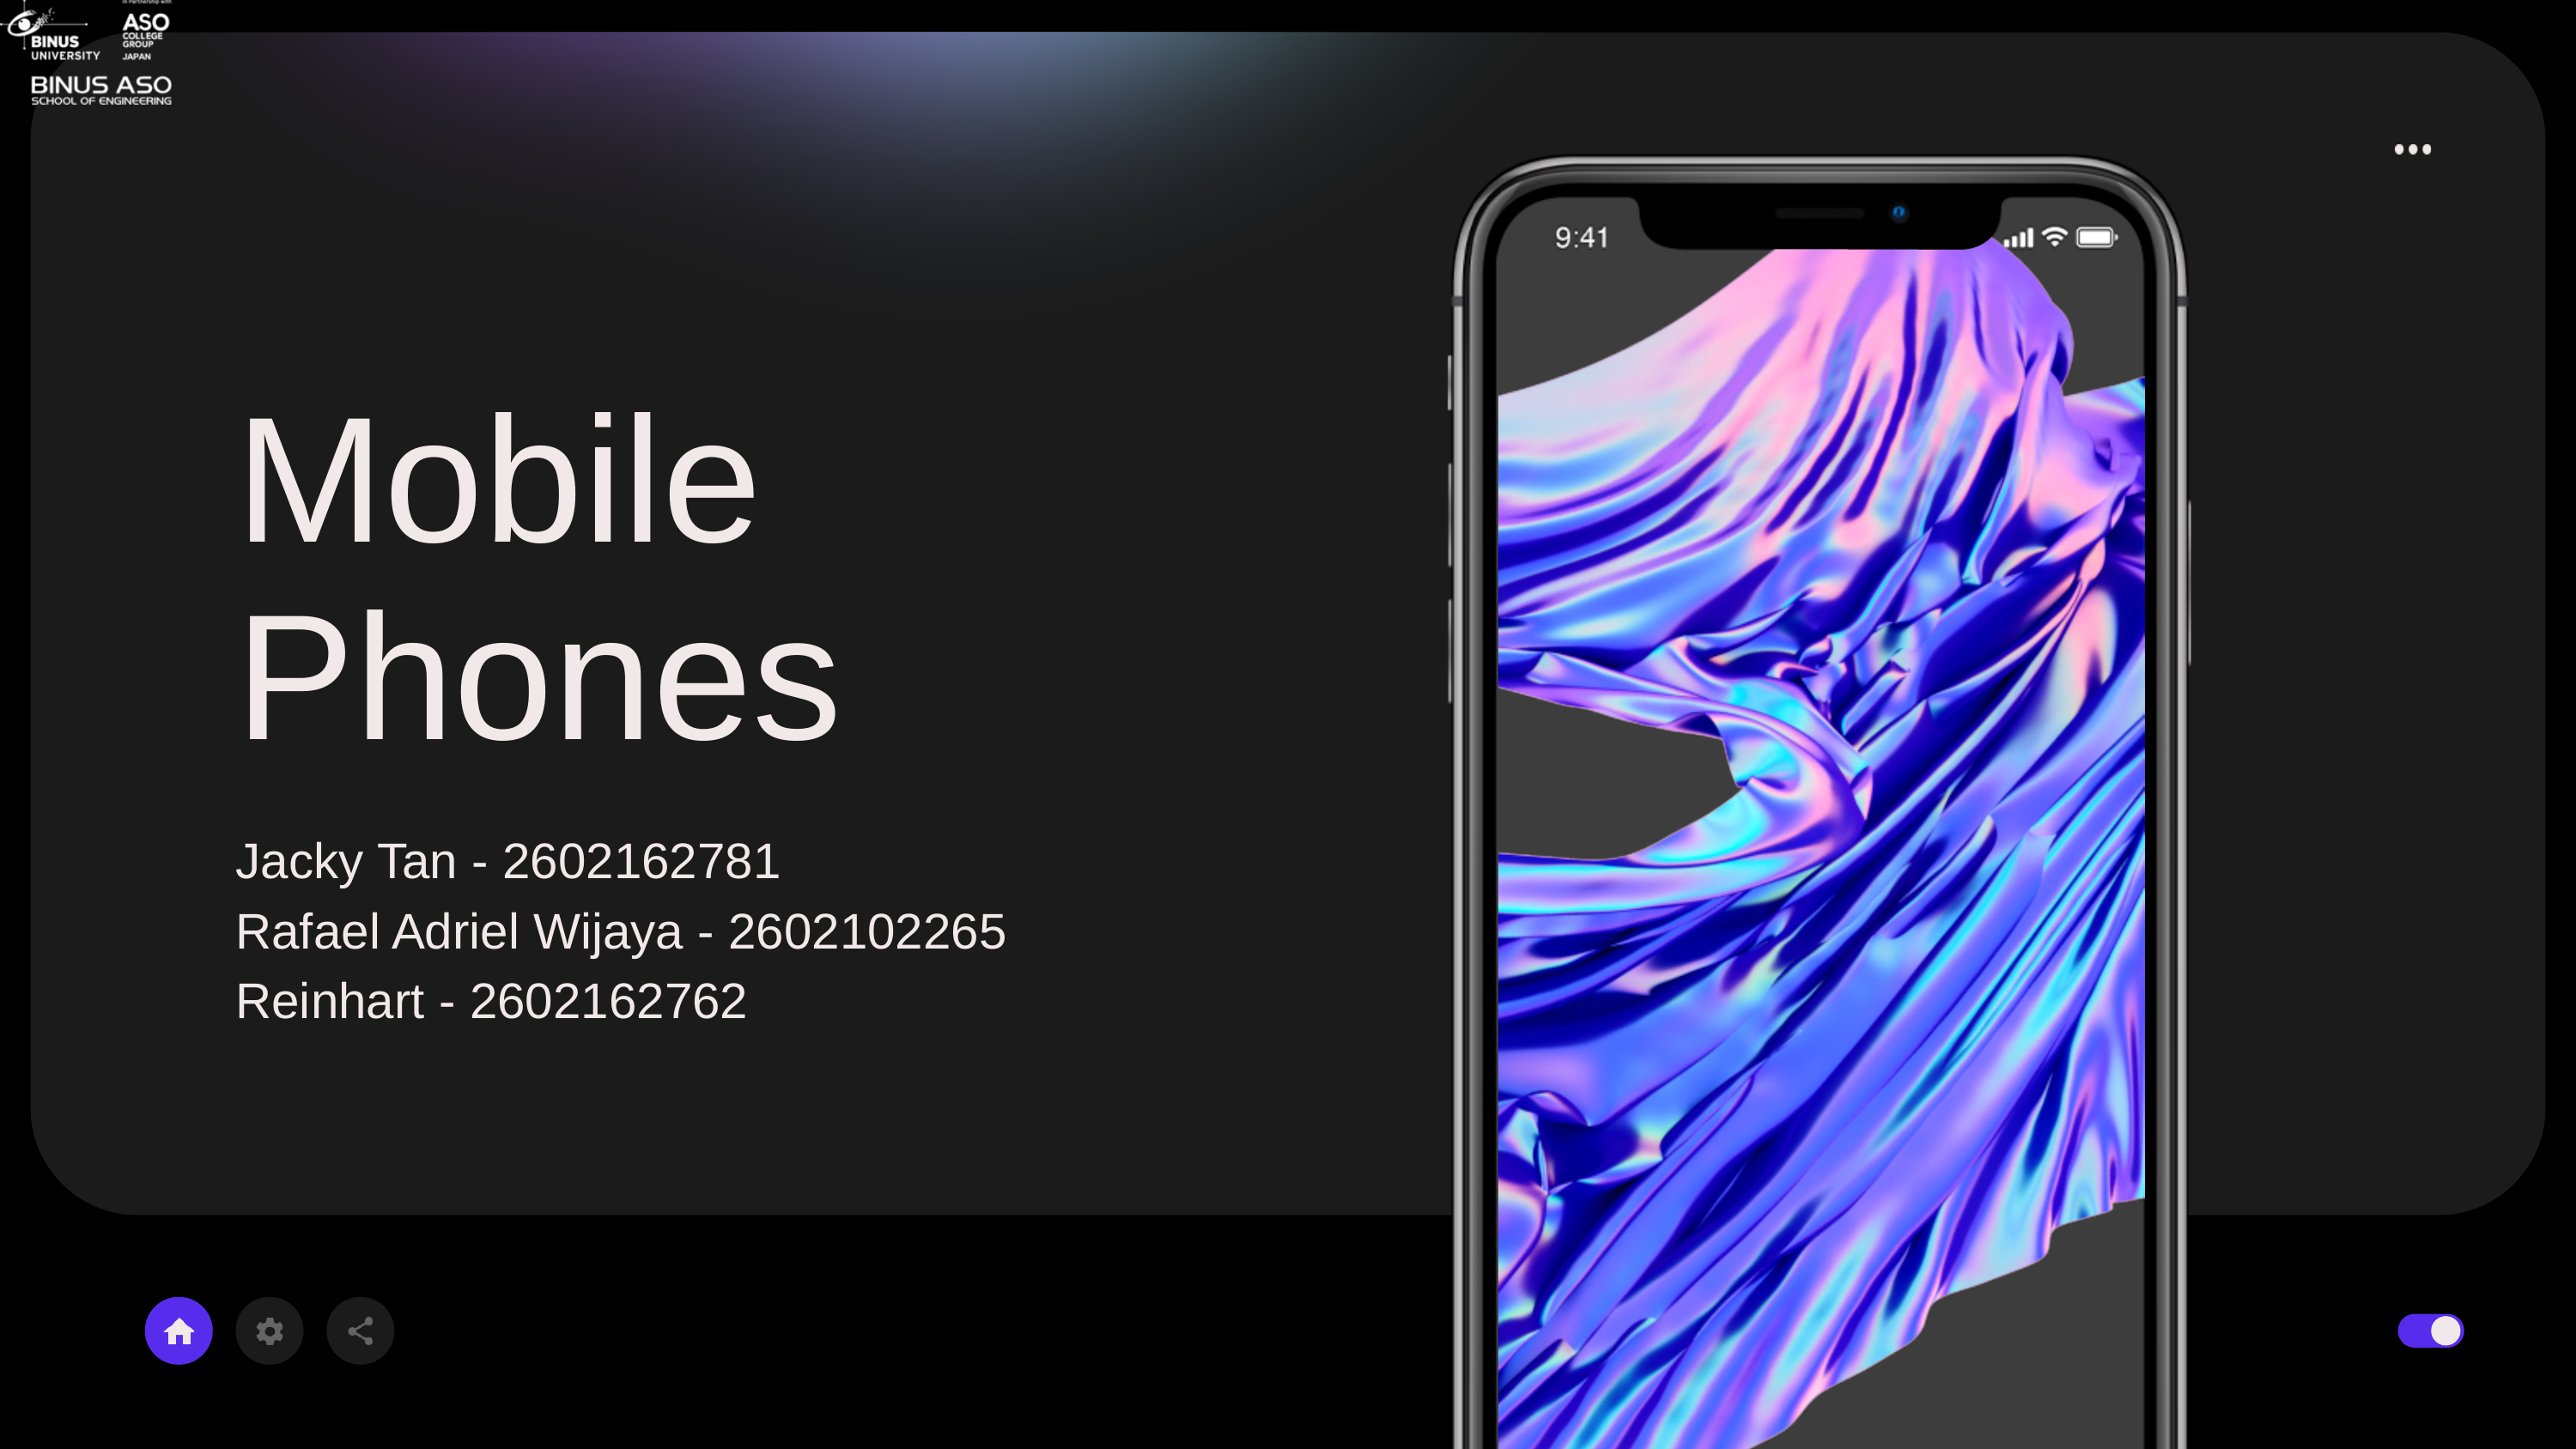

Mobile Phones
Jacky Tan - 2602162781
Rafael Adriel Wijaya - 2602102265
Reinhart - 2602162762